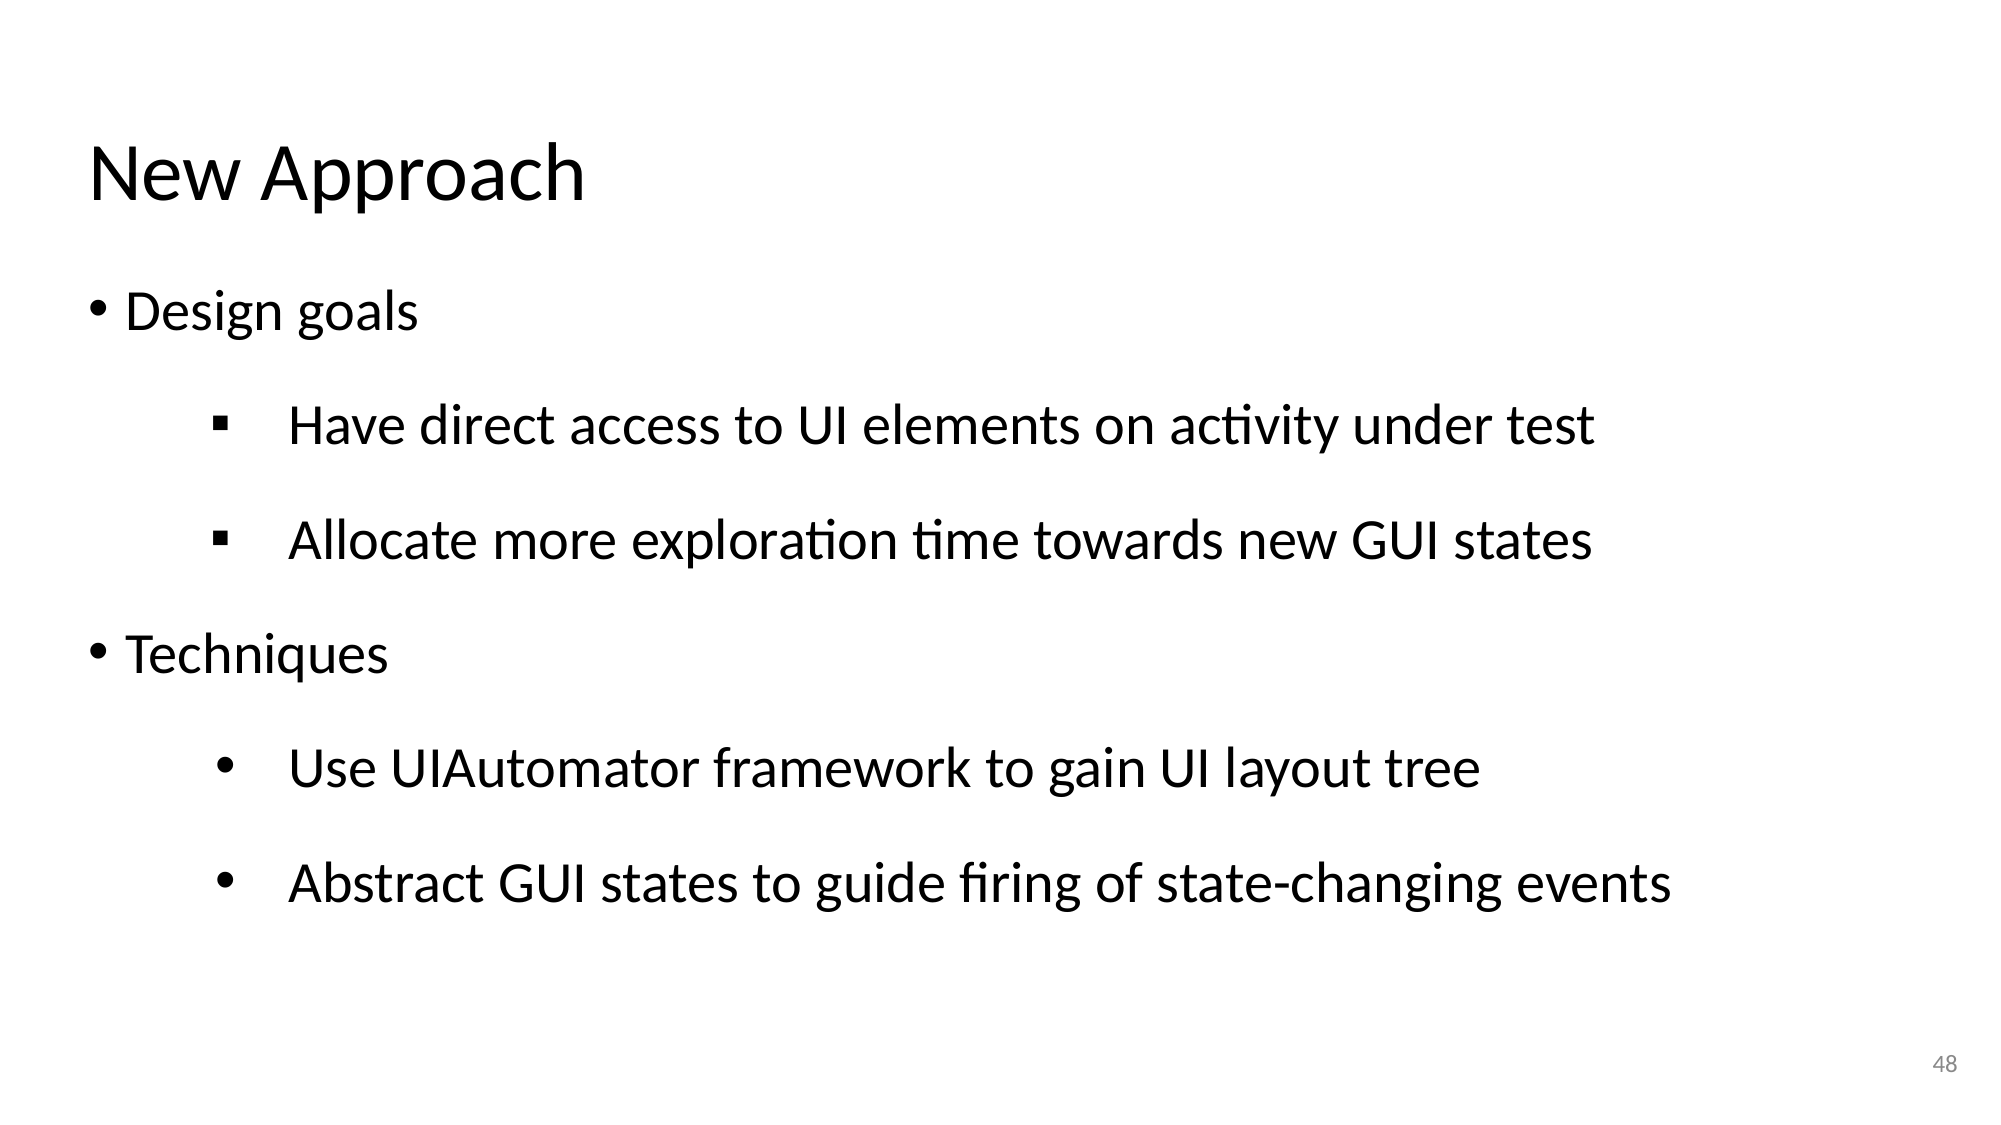

# New Approach
Design goals
Have direct access to UI elements on activity under test
Allocate more exploration time towards new GUI states
Techniques
Use UIAutomator framework to gain UI layout tree
Abstract GUI states to guide firing of state-changing events
48